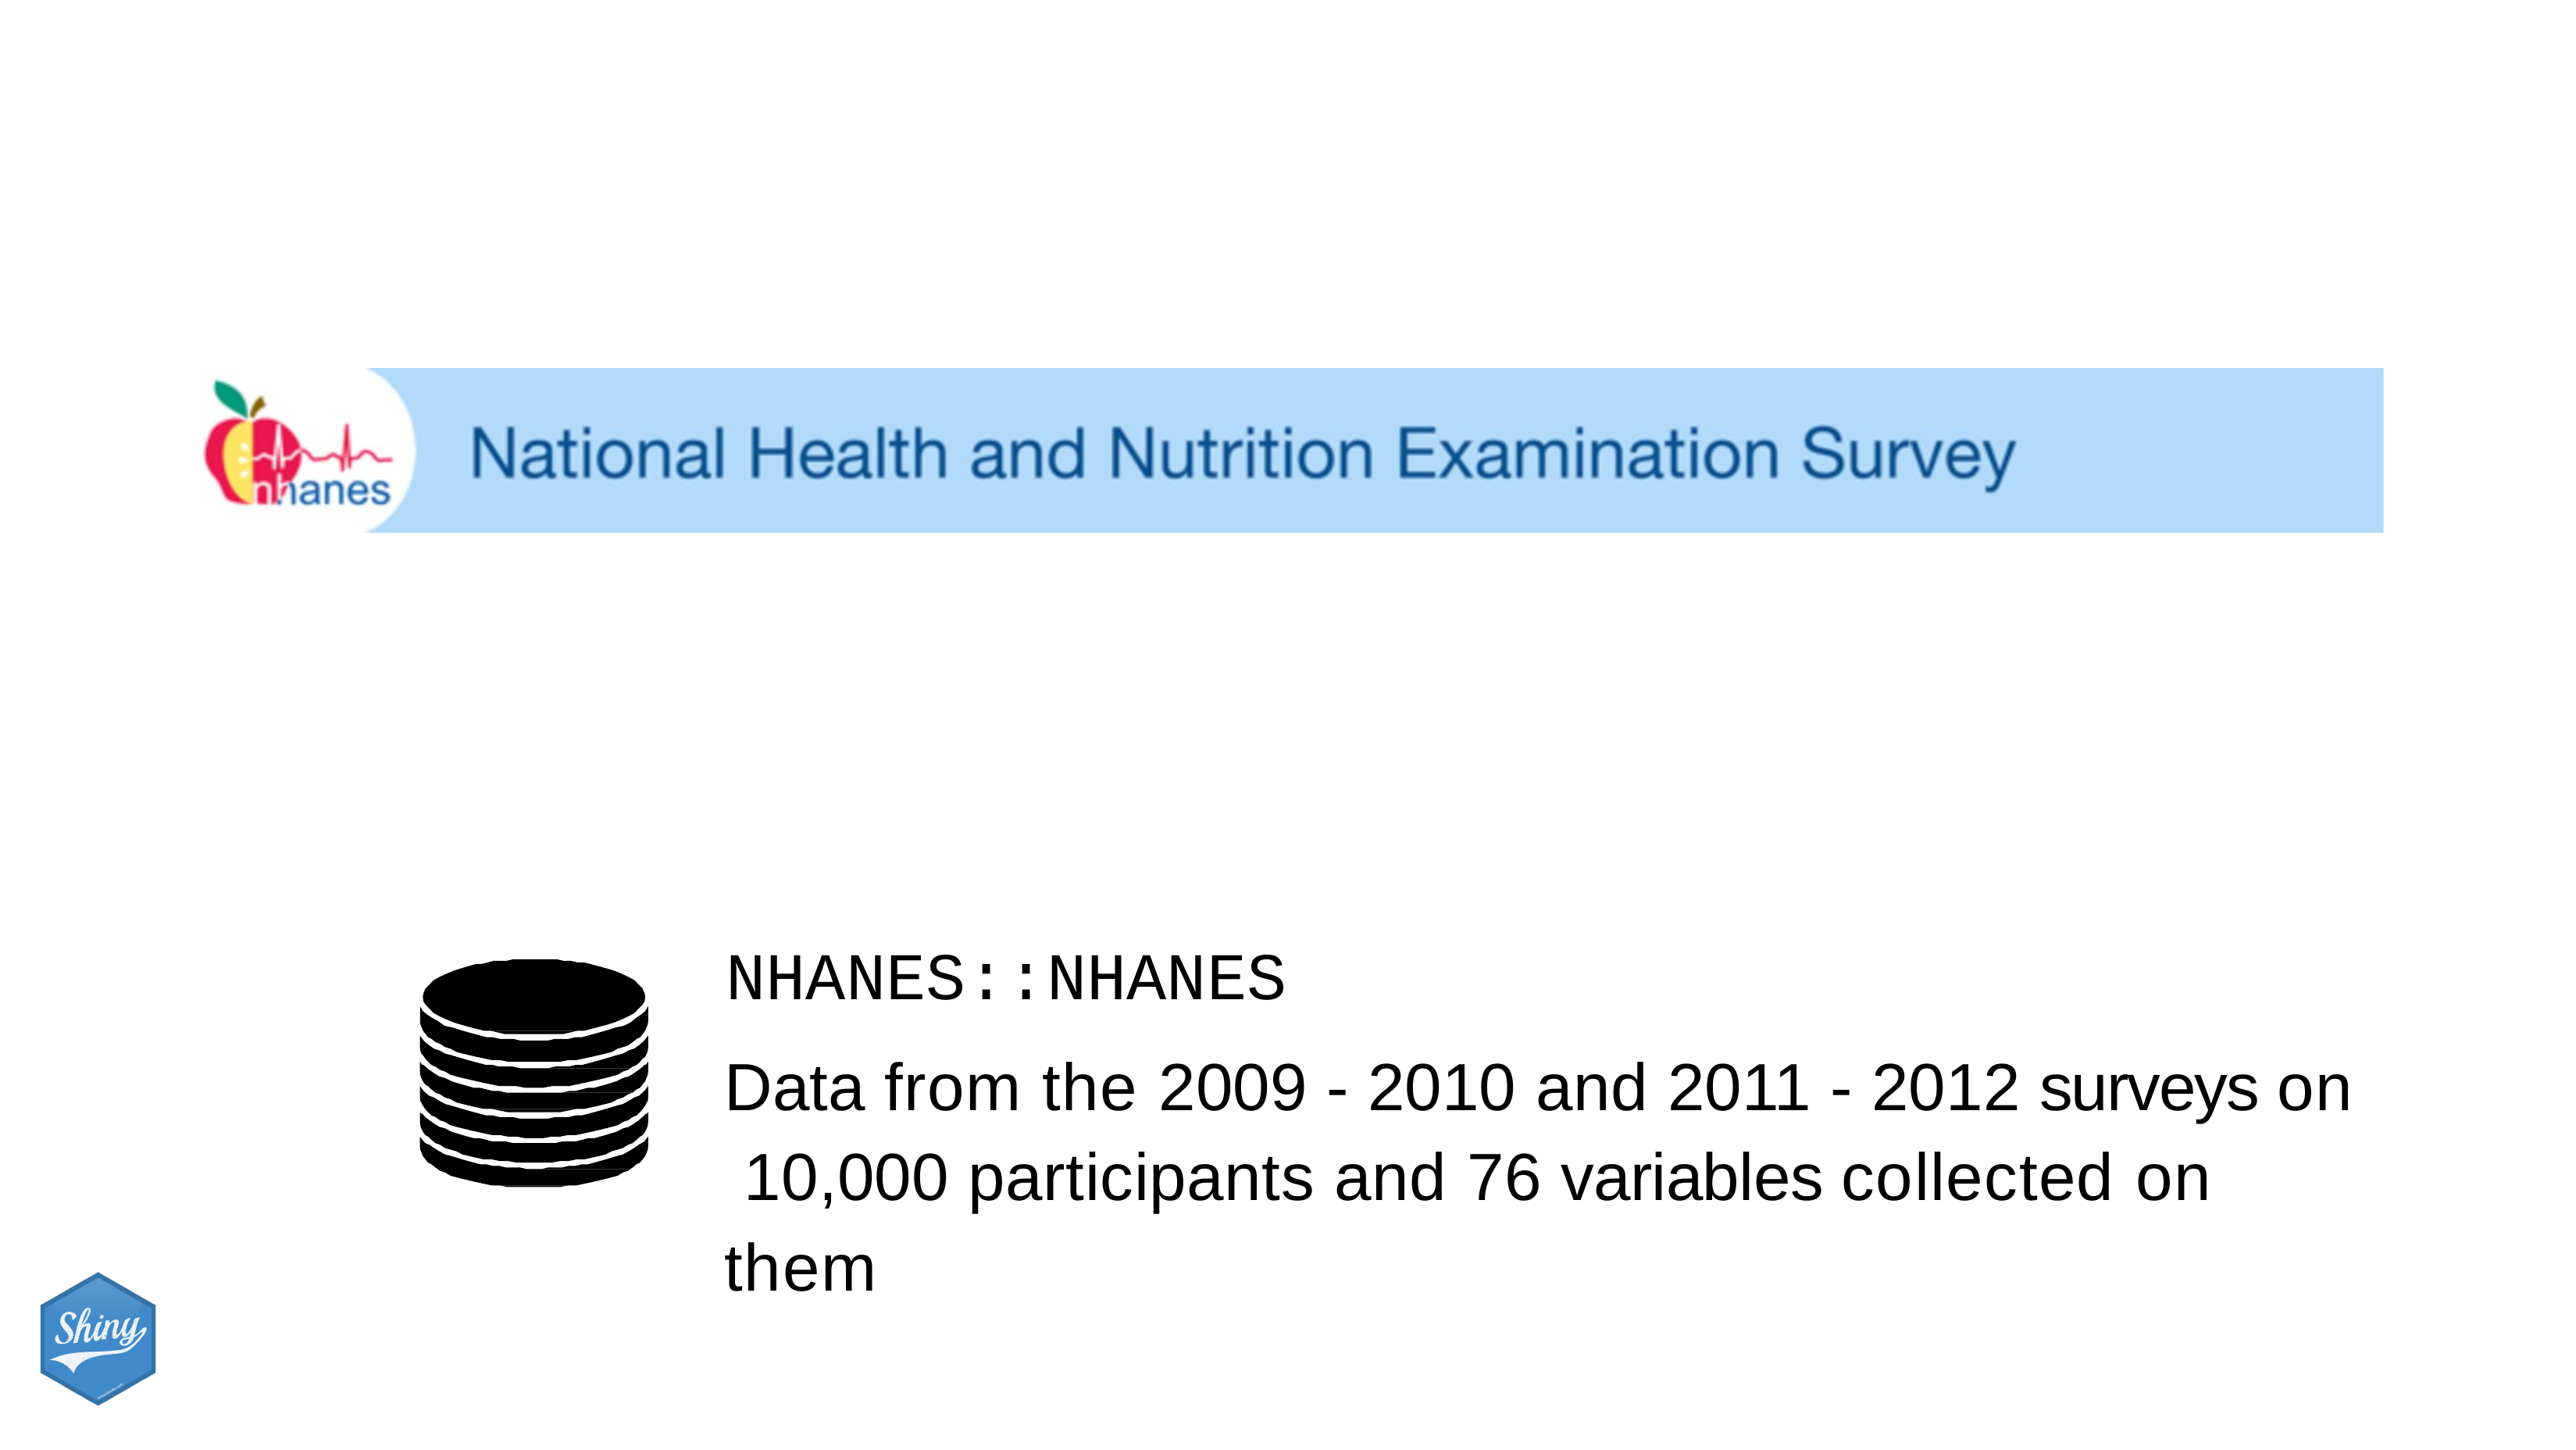

NHANES::NHANES
Data from the 2009 - 2010 and 2011 - 2012 surveys on  10,000 participants and 76 variables collected on them